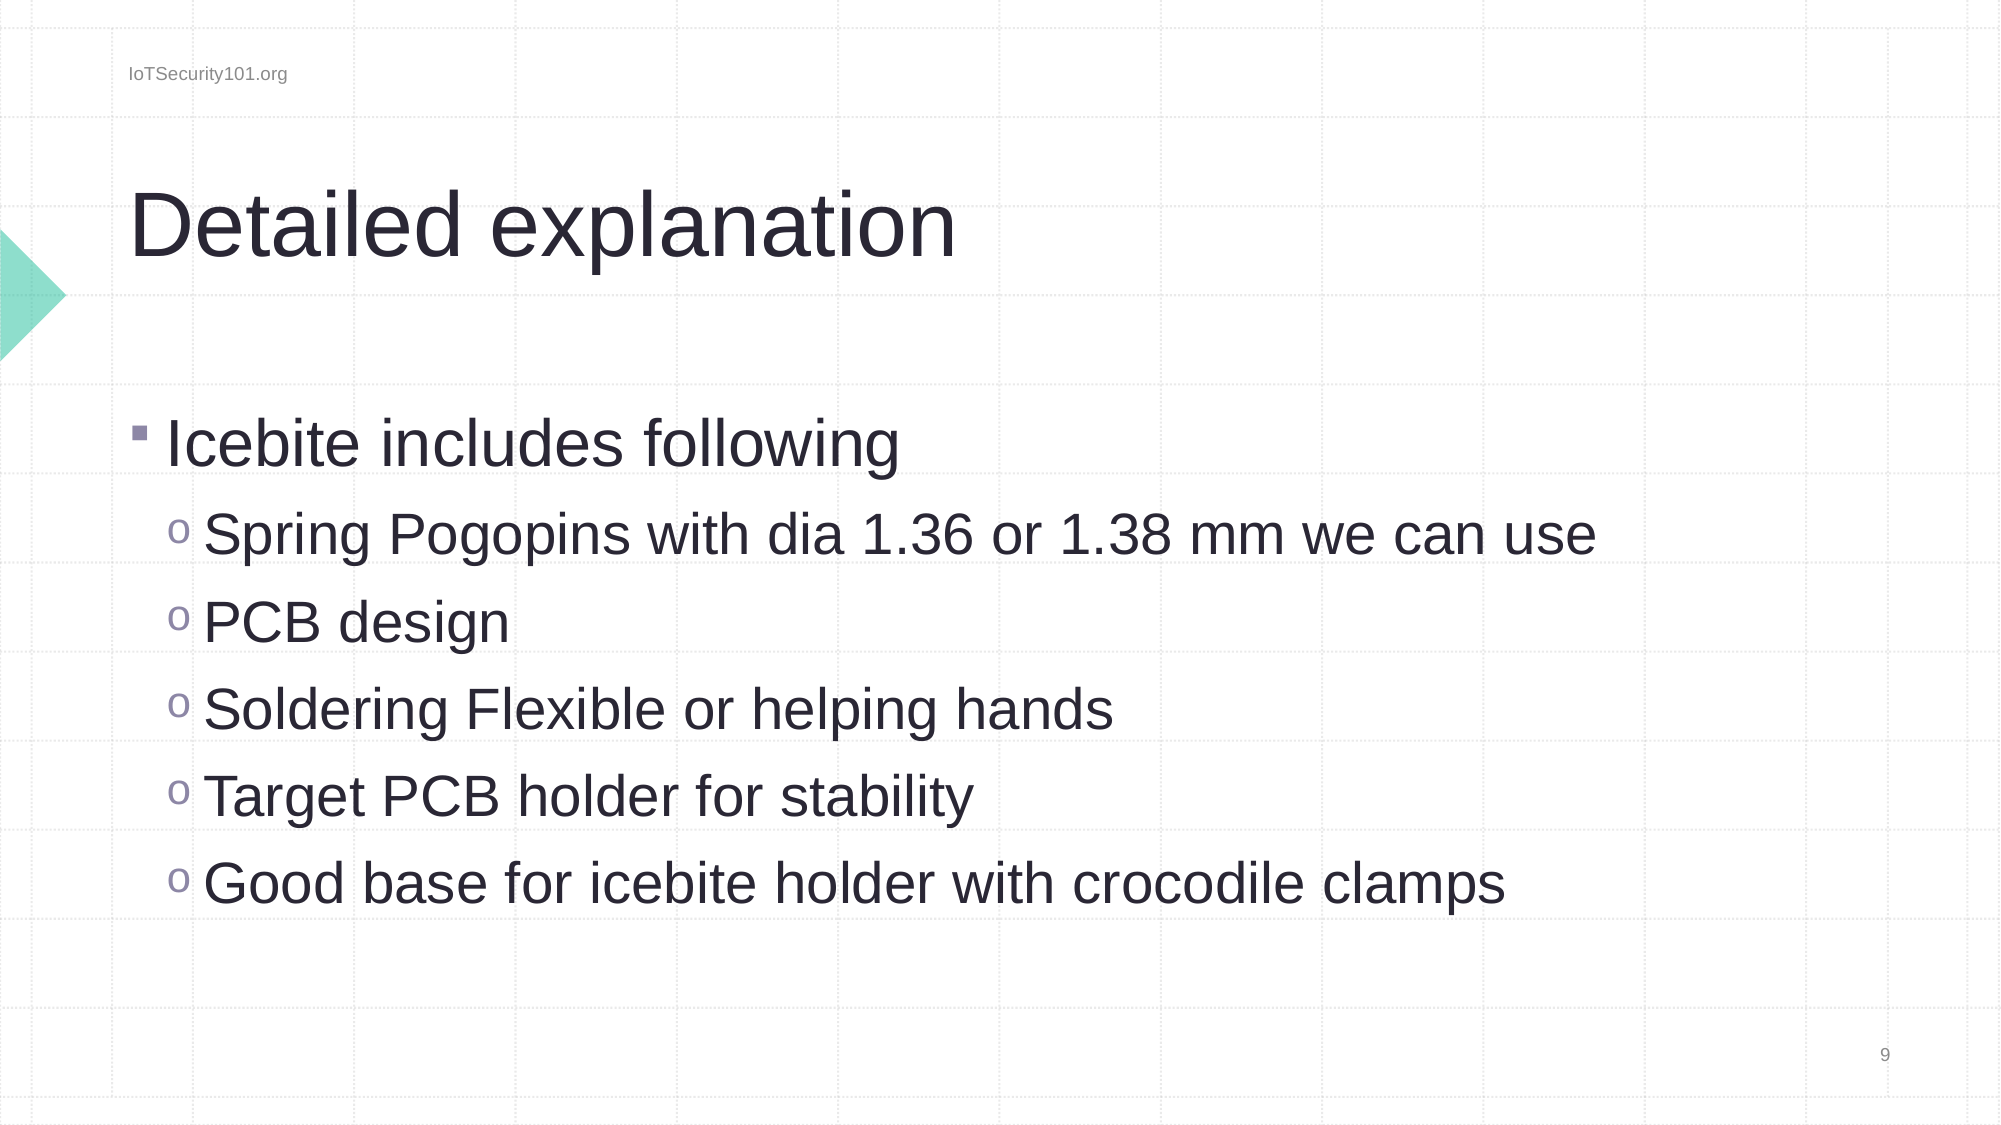

IoTSecurity101.org
# Detailed explanation
Icebite includes following
Spring Pogopins with dia 1.36 or 1.38 mm we can use
PCB design
Soldering Flexible or helping hands
Target PCB holder for stability
Good base for icebite holder with crocodile clamps

9